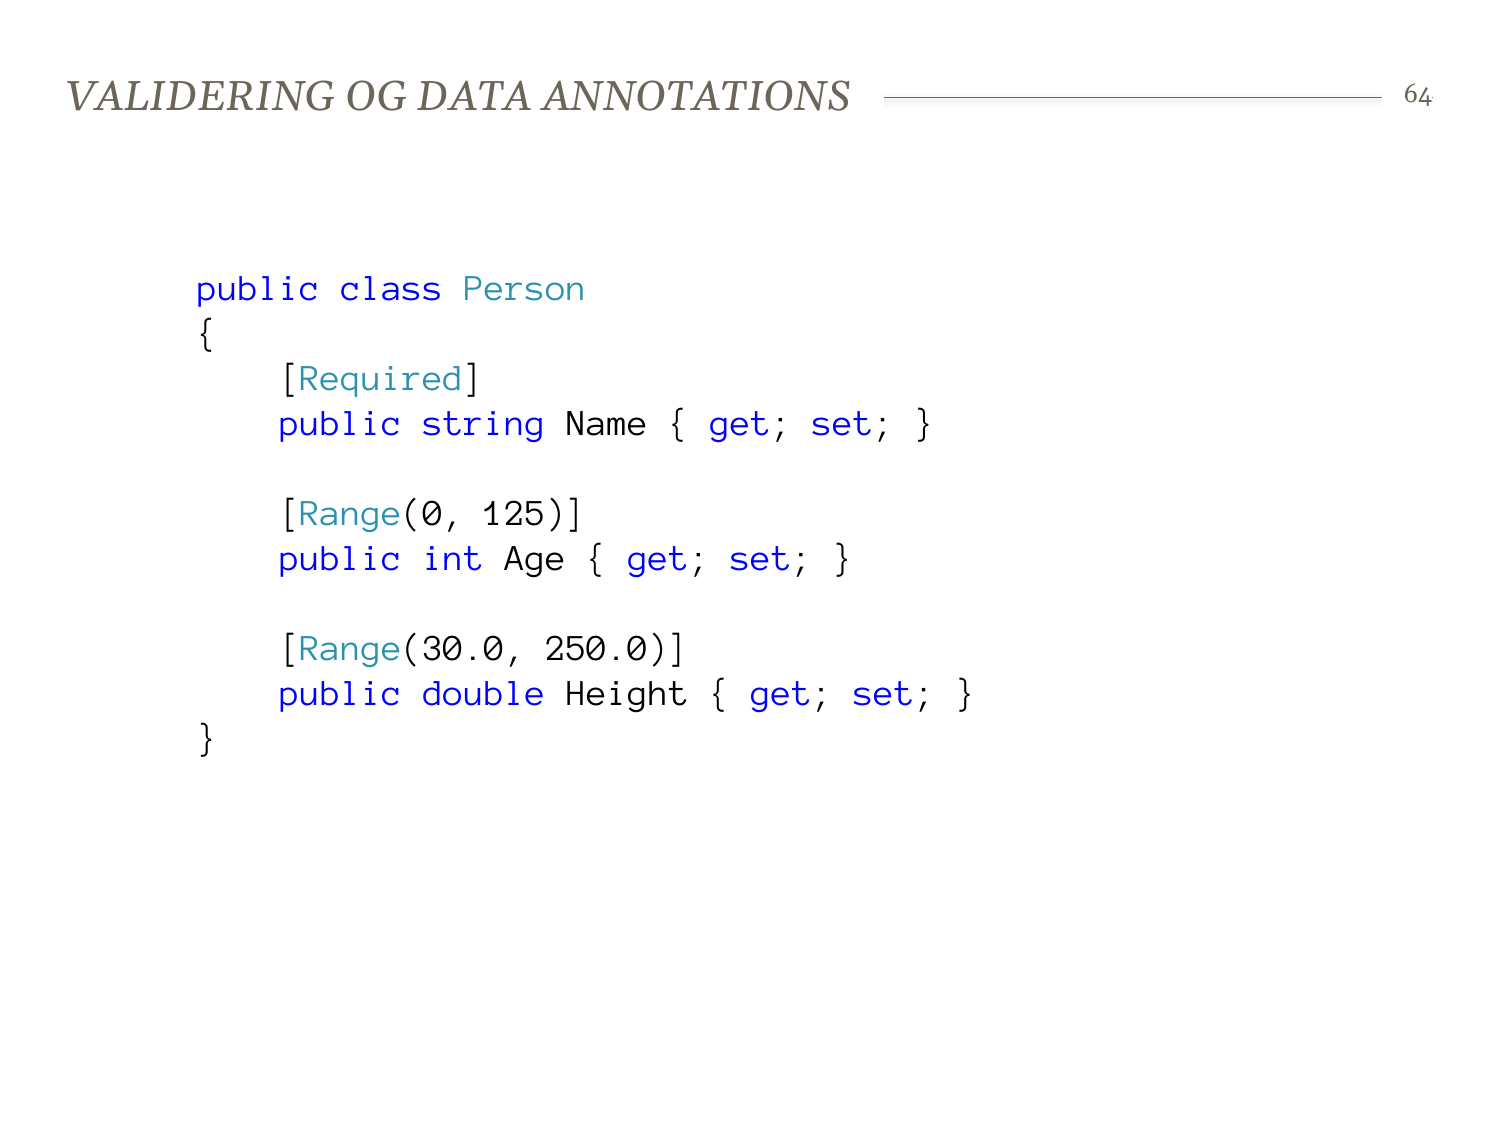

# Validering og Data Annotations
64
public class Person
{
    [Required]
    public string Name { get; set; }

    [Range(0, 125)]
    public int Age { get; set; }

    [Range(30.0, 250.0)]
    public double Height { get; set; }
}